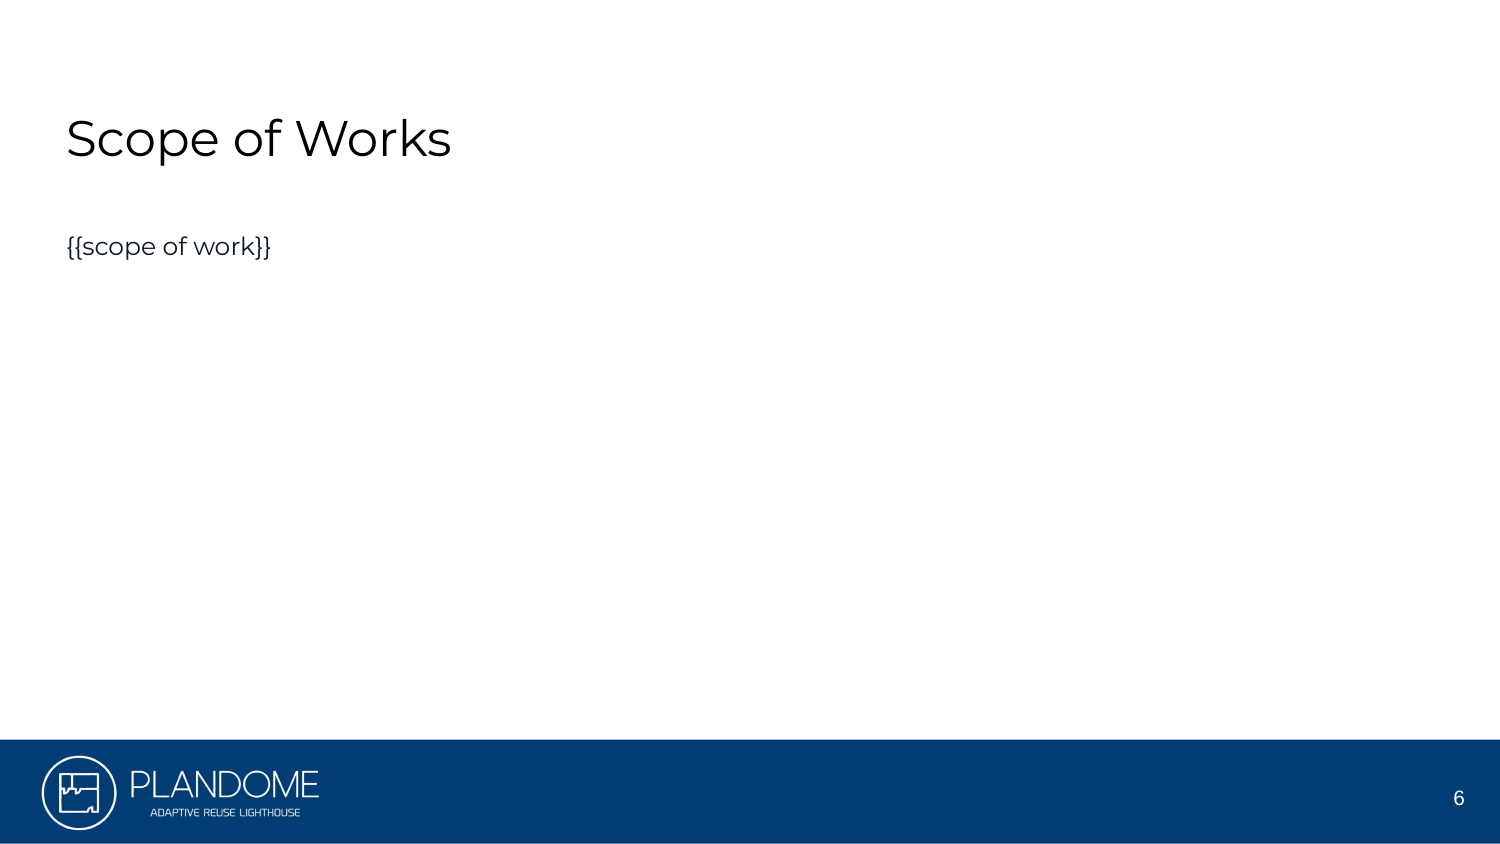

# Scope of Works
{{scope of work}}

6